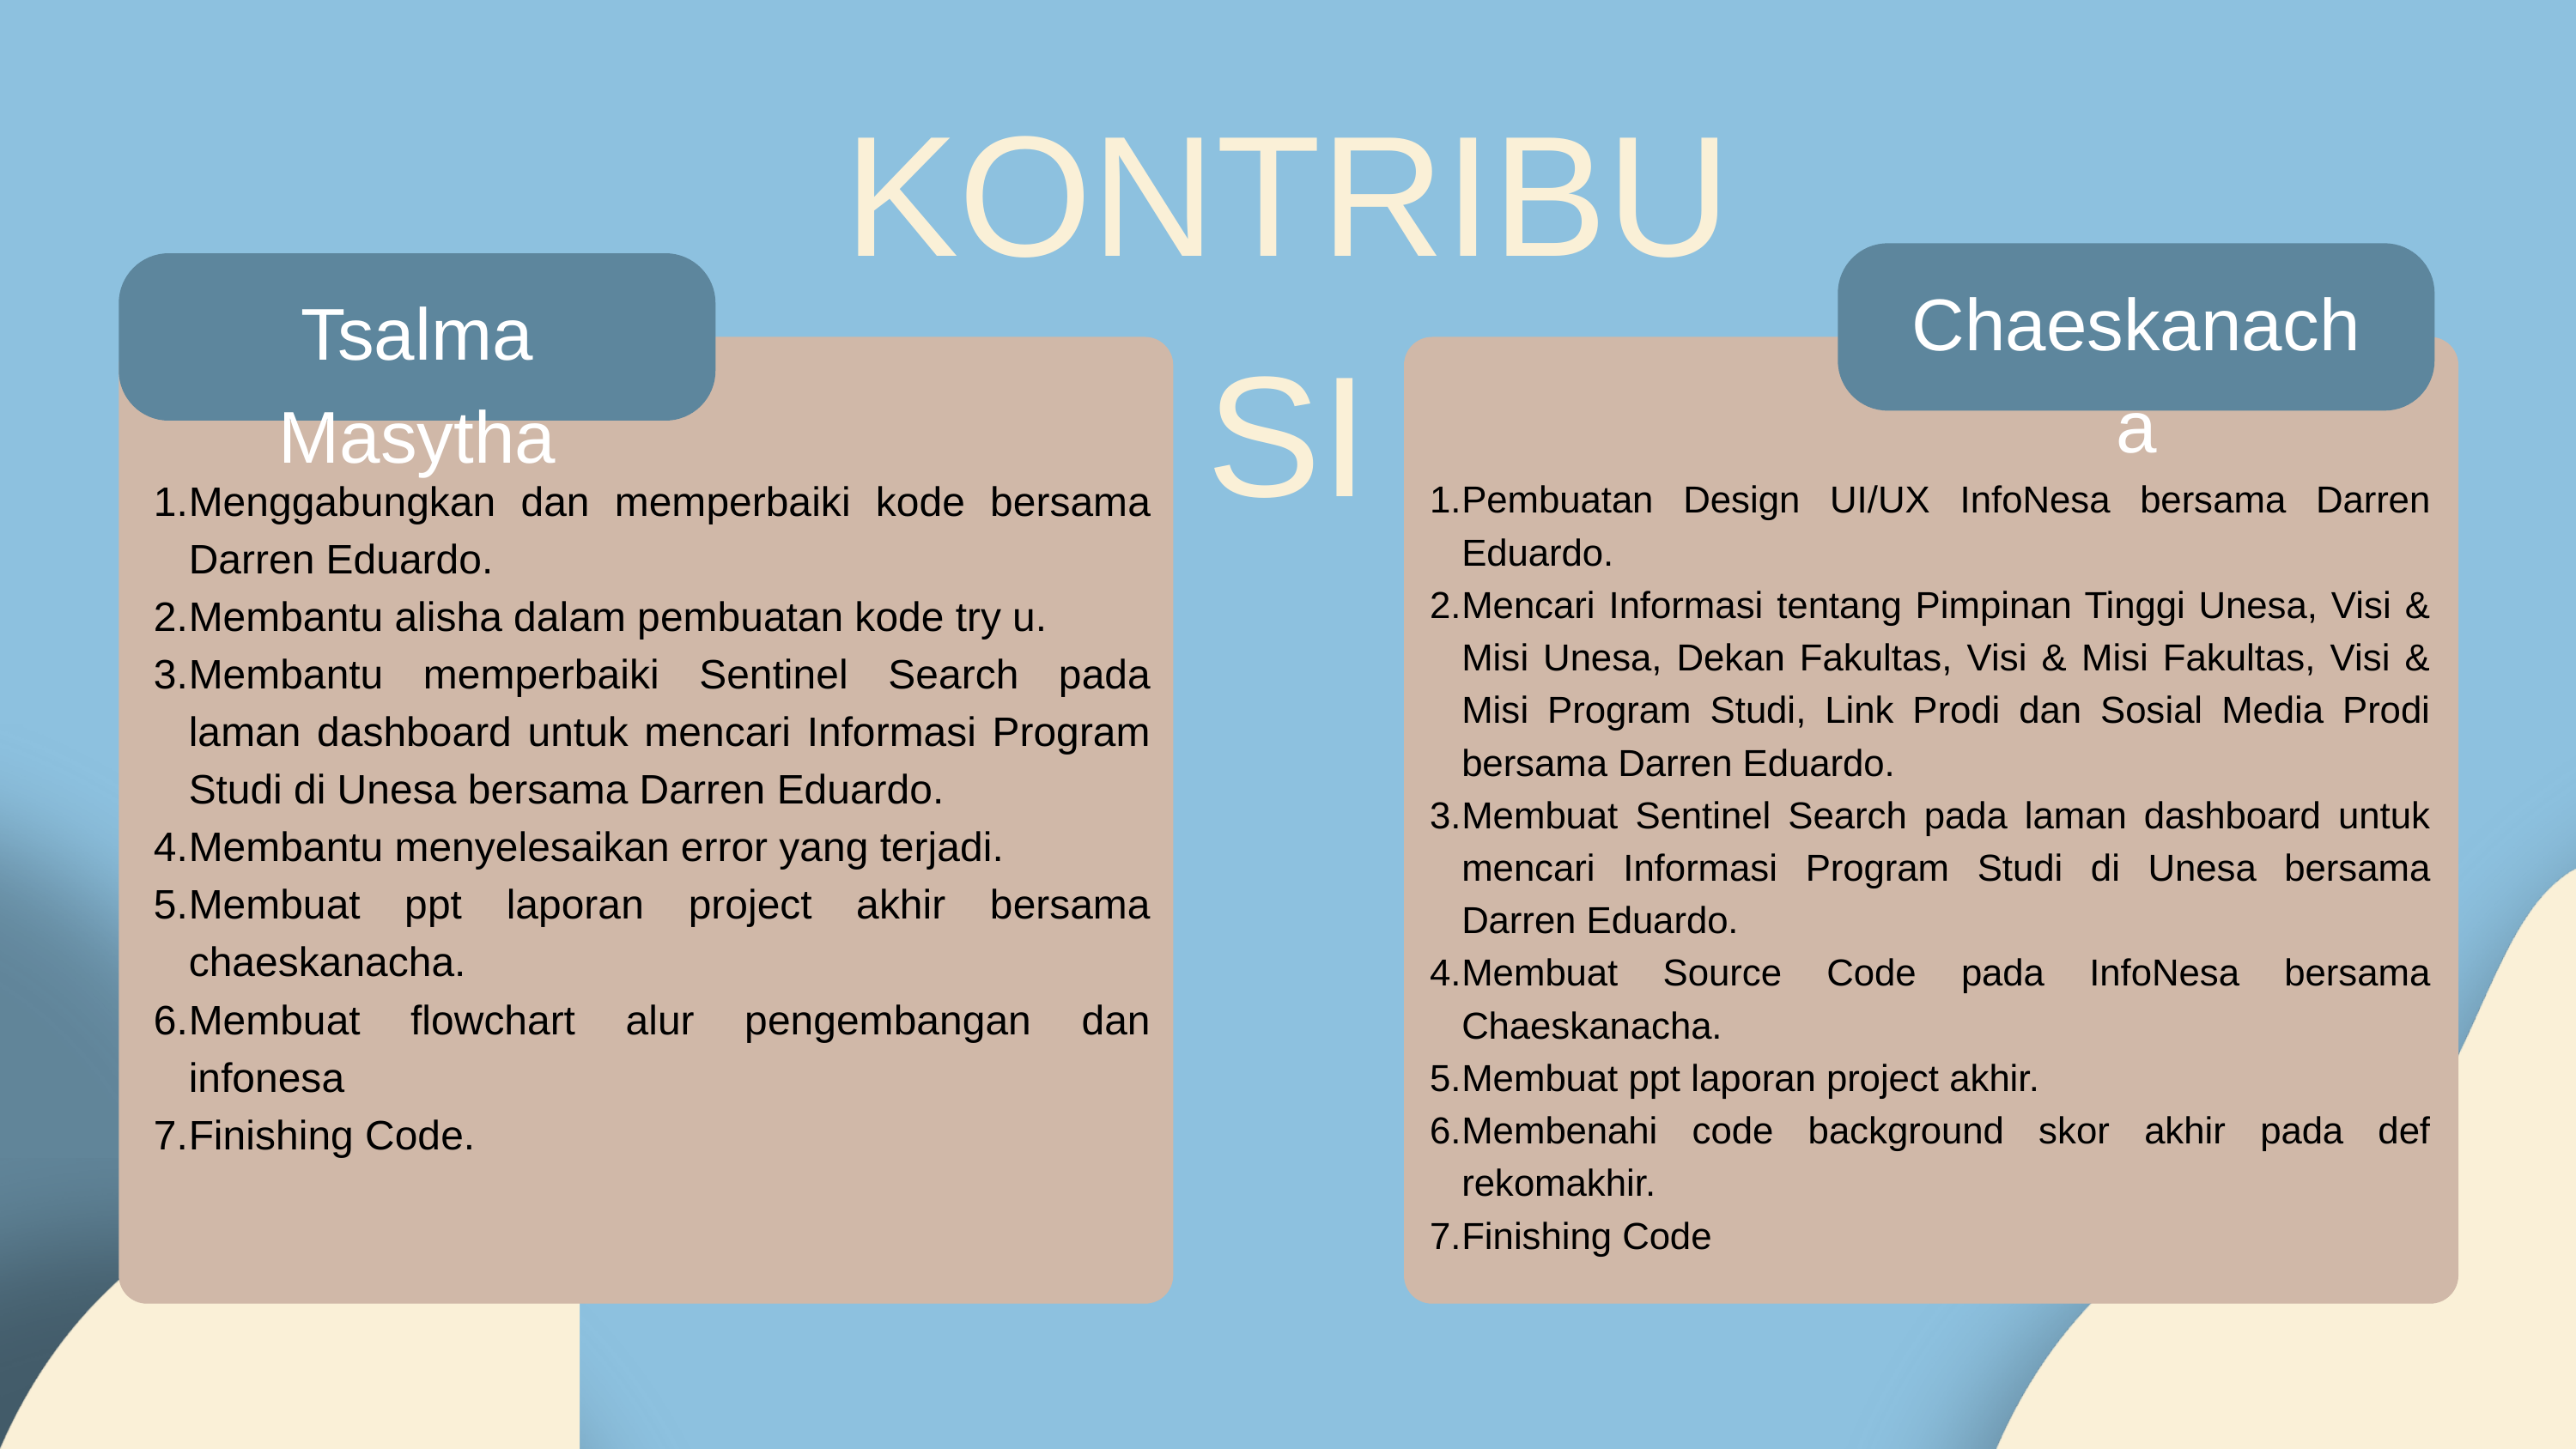

KONTRIBUSI

Chaeskanacha
Tsalma Masytha

Menggabungkan dan memperbaiki kode bersama Darren Eduardo.
Membantu alisha dalam pembuatan kode try u.
Membantu memperbaiki Sentinel Search pada laman dashboard untuk mencari Informasi Program Studi di Unesa bersama Darren Eduardo.
Membantu menyelesaikan error yang terjadi.
Membuat ppt laporan project akhir bersama chaeskanacha.
Membuat flowchart alur pengembangan dan infonesa
Finishing Code.

Pembuatan Design UI/UX InfoNesa bersama Darren Eduardo.
Mencari Informasi tentang Pimpinan Tinggi Unesa, Visi & Misi Unesa, Dekan Fakultas, Visi & Misi Fakultas, Visi & Misi Program Studi, Link Prodi dan Sosial Media Prodi bersama Darren Eduardo.
Membuat Sentinel Search pada laman dashboard untuk mencari Informasi Program Studi di Unesa bersama Darren Eduardo.
Membuat Source Code pada InfoNesa bersama Chaeskanacha.
Membuat ppt laporan project akhir.
Membenahi code background skor akhir pada def rekomakhir.
Finishing Code